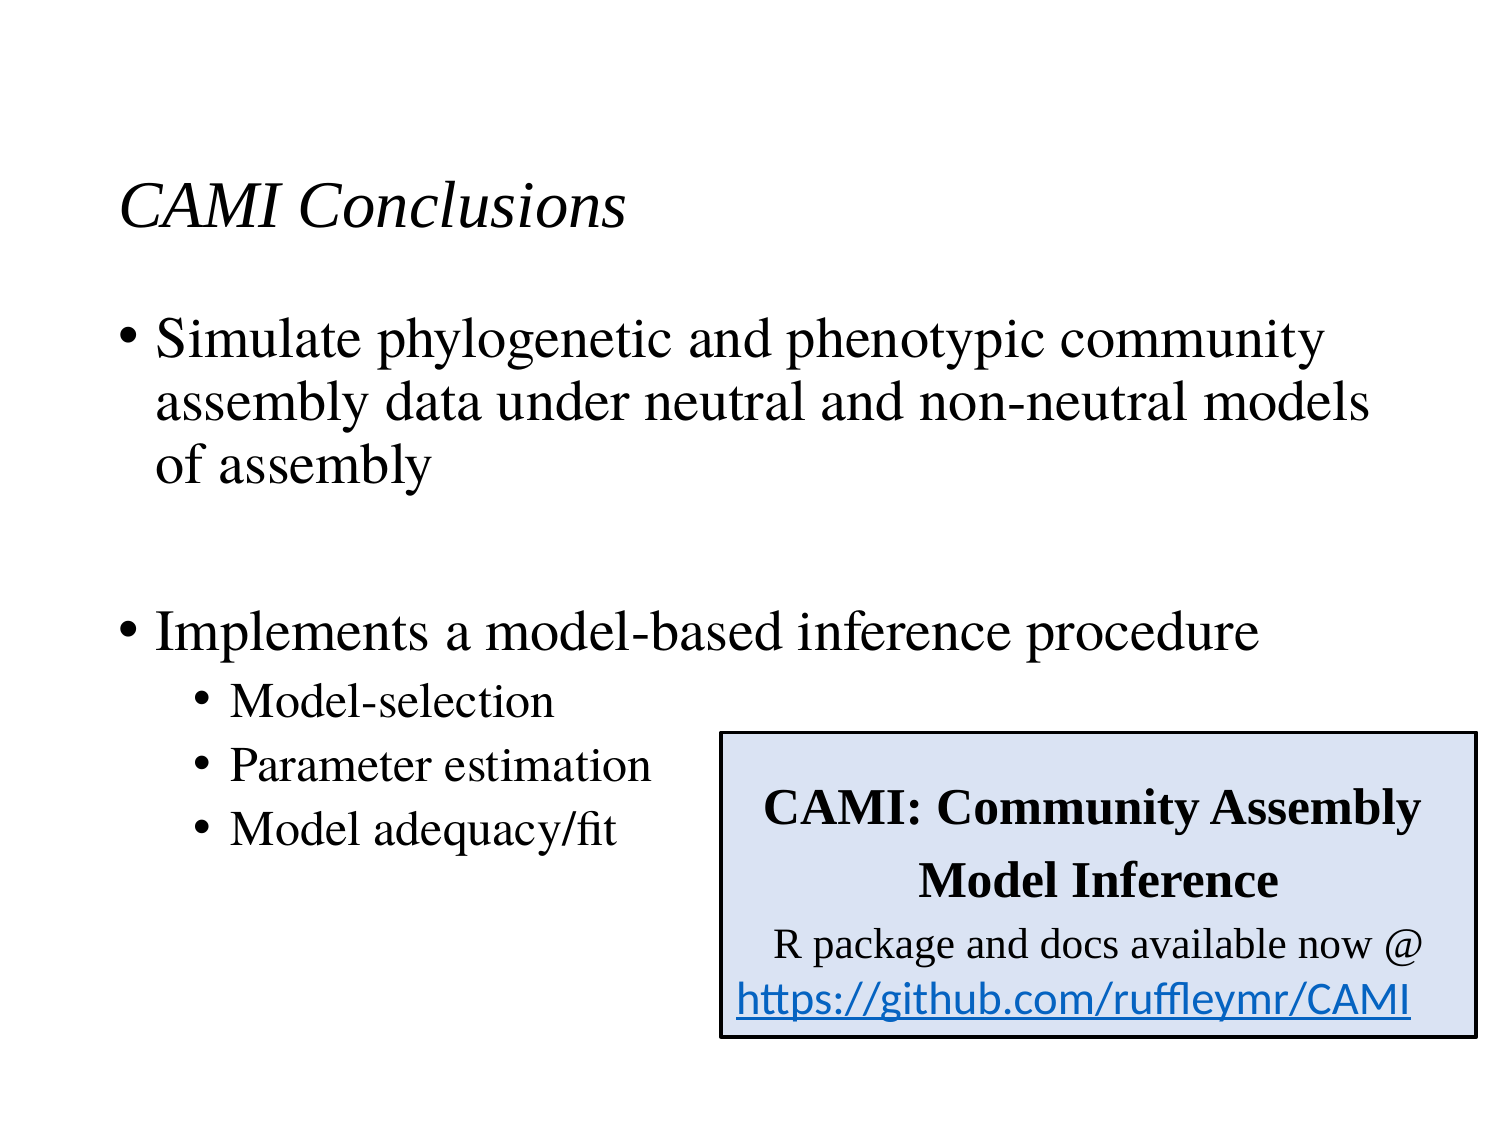

# CAMI Conclusions
Simulate phylogenetic and phenotypic community assembly data under neutral and non-neutral models of assembly

Implements a model-based inference procedure
Model-selection
Parameter estimation
Model adequacy/fit

CAMI: Community Assembly
Model Inference
R package and docs available now @
https://github.com/ruffleymr/CAMI